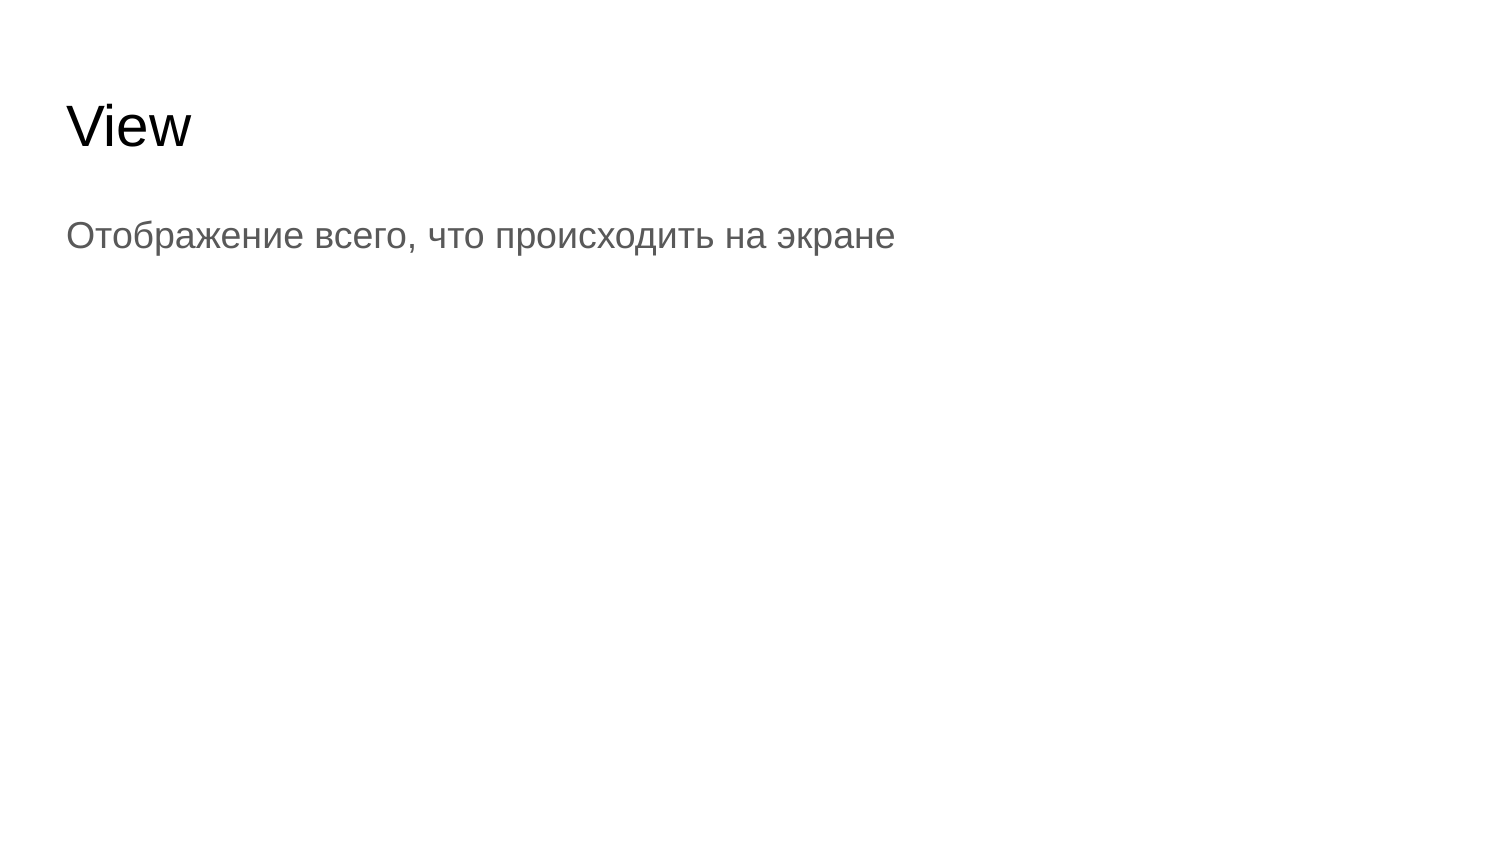

# View
Отображение всего, что происходить на экране